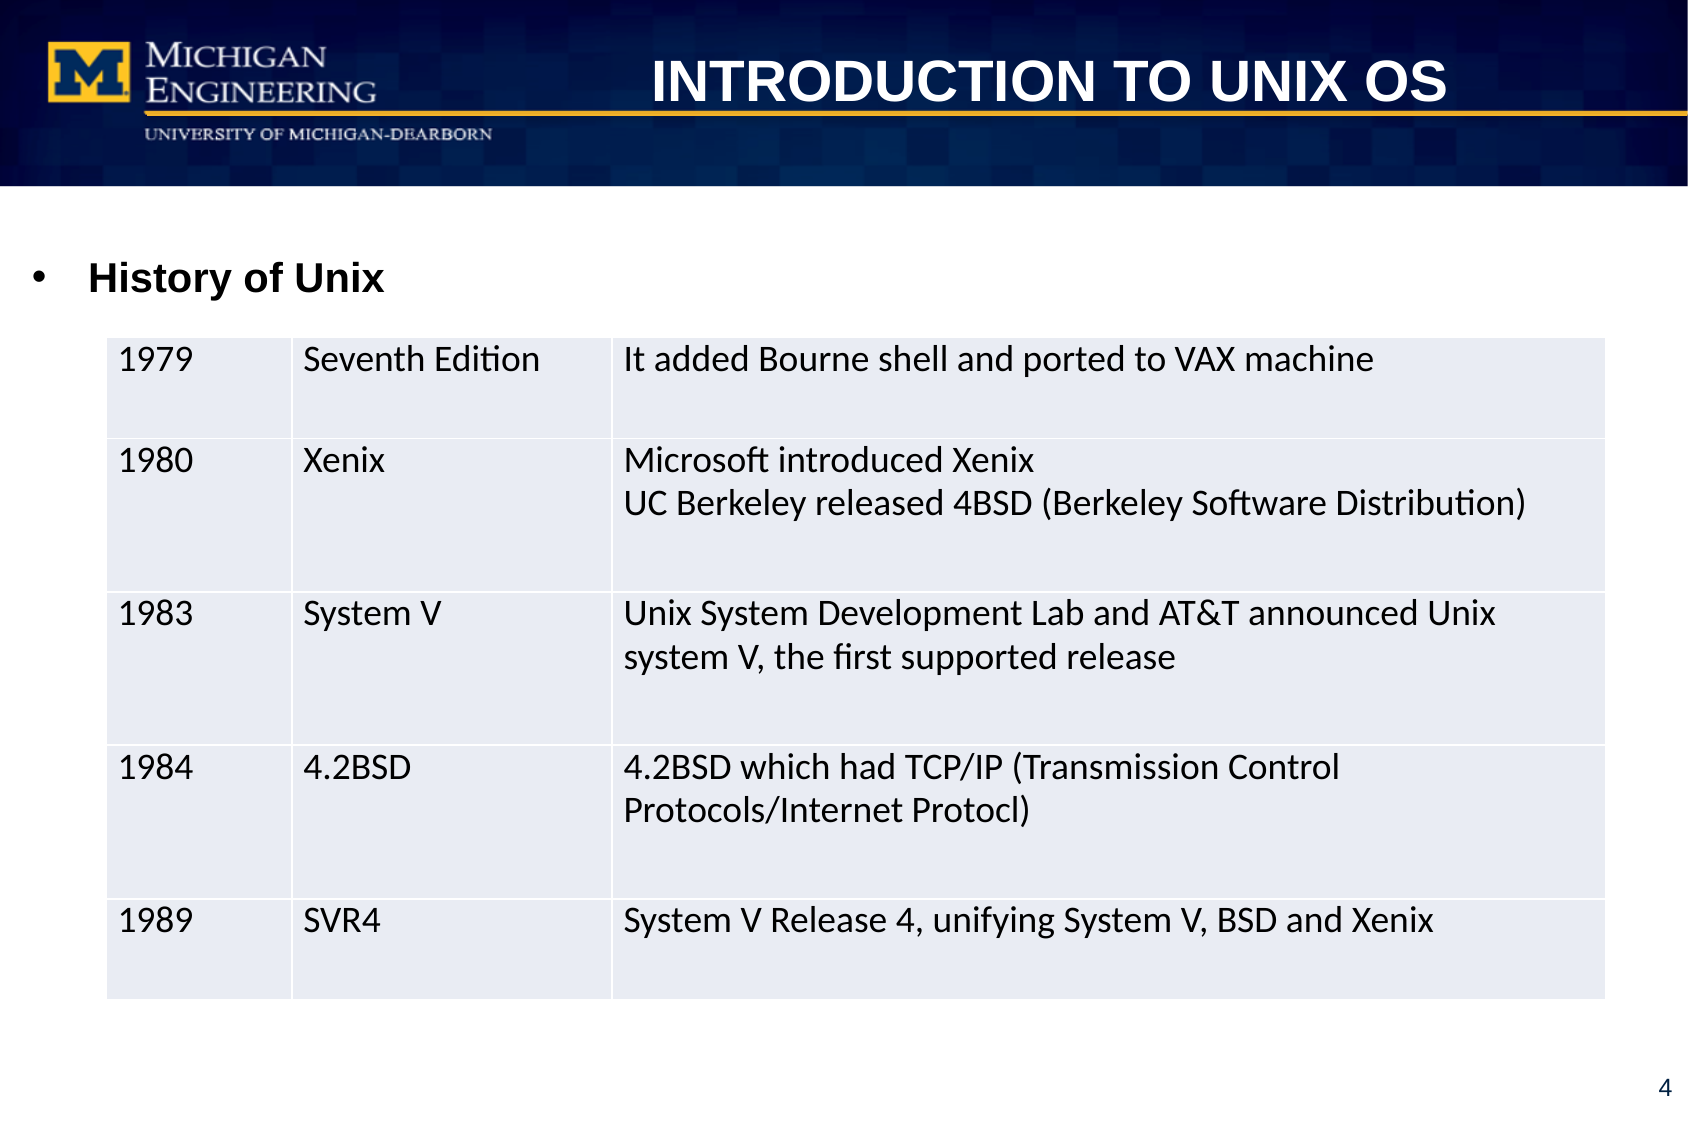

# INTRODUCTION TO UNIX OS
History of Unix

| 1979 | Seventh Edition | It added Bourne shell and ported to VAX machine |
| --- | --- | --- |
| 1980 | Xenix | Microsoft introduced Xenix UC Berkeley released 4BSD (Berkeley Software Distribution) |
| 1983 | System V | Unix System Development Lab and AT&T announced Unix system V, the first supported release |
| 1984 | 4.2BSD | 4.2BSD which had TCP/IP (Transmission Control Protocols/Internet Protocl) |
| 1989 | SVR4 | System V Release 4, unifying System V, BSD and Xenix |
4